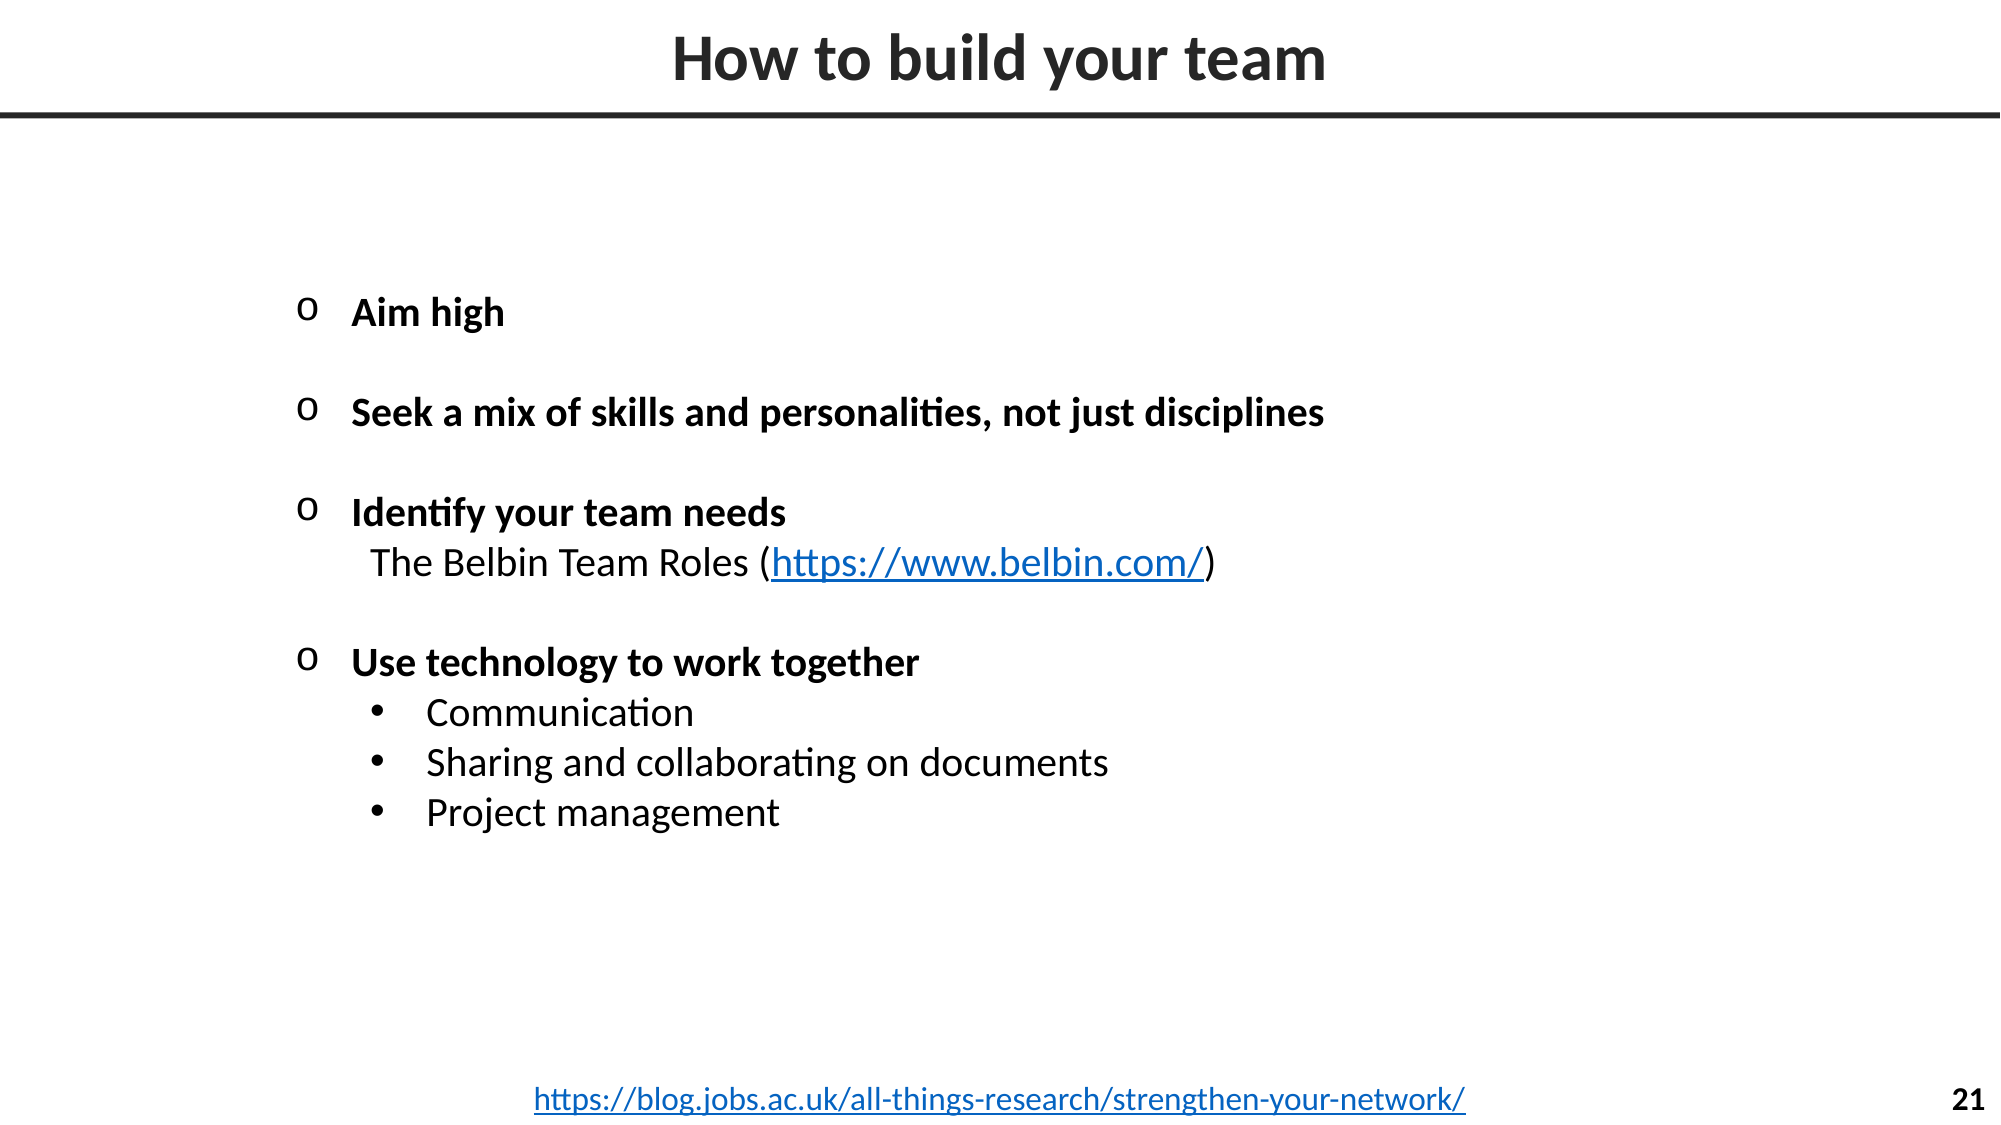

# How to build your team
Aim high

Seek a mix of skills and personalities, not just disciplines

Identify your team needs
The Belbin Team Roles (https://www.belbin.com/)

Use technology to work together
Communication
Sharing and collaborating on documents
Project management
https://blog.jobs.ac.uk/all-things-research/strengthen-your-network/
21